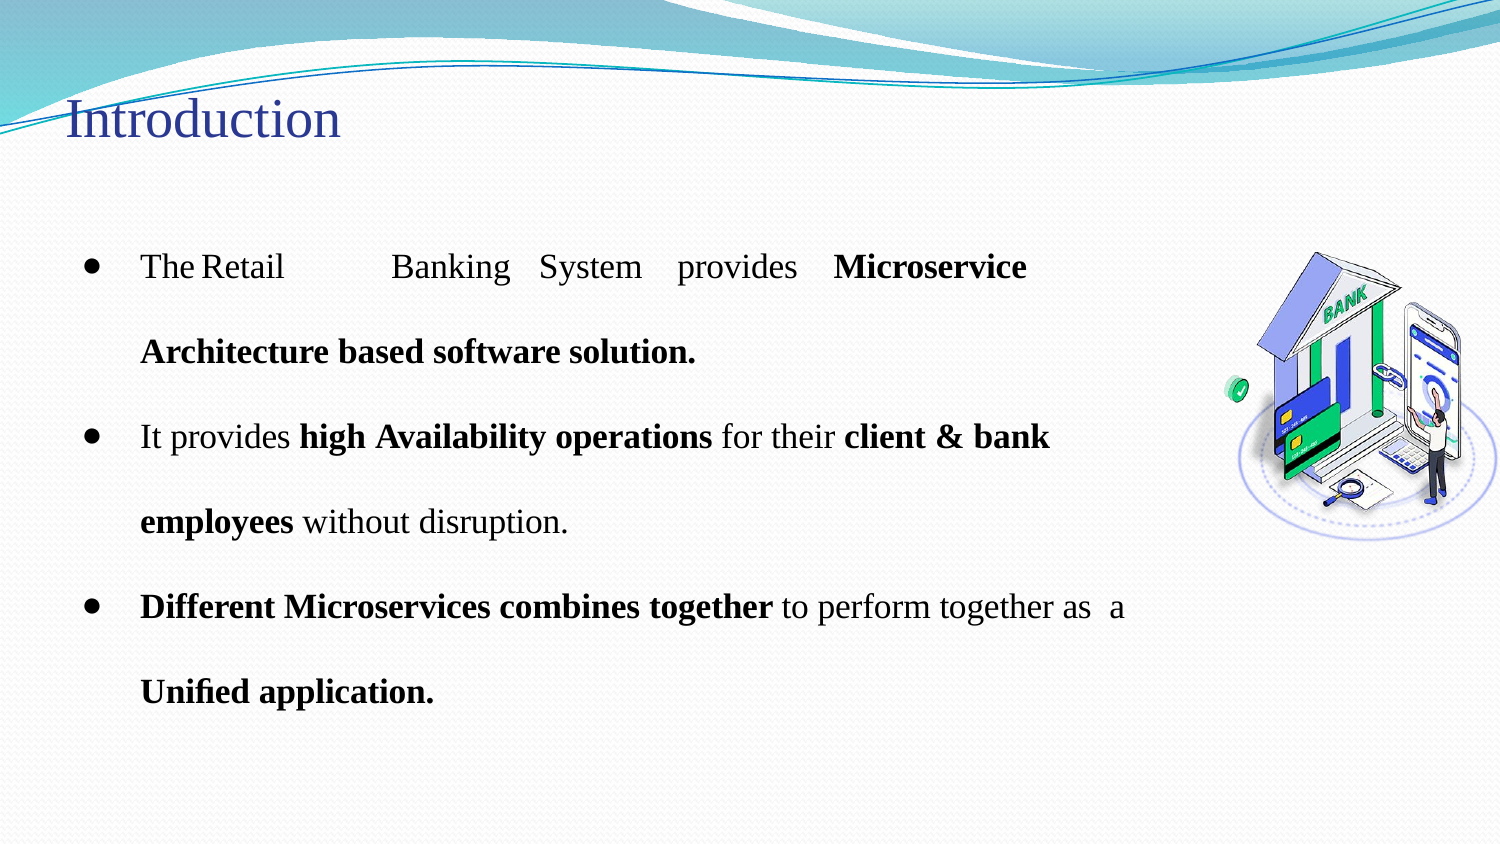

# Introduction
The	Retail	Banking	System	provides	Microservice	Architecture based software solution.
It provides high Availability operations for their client & bank  employees without disruption.
Different Microservices combines together to perform together as  a Uniﬁed application.